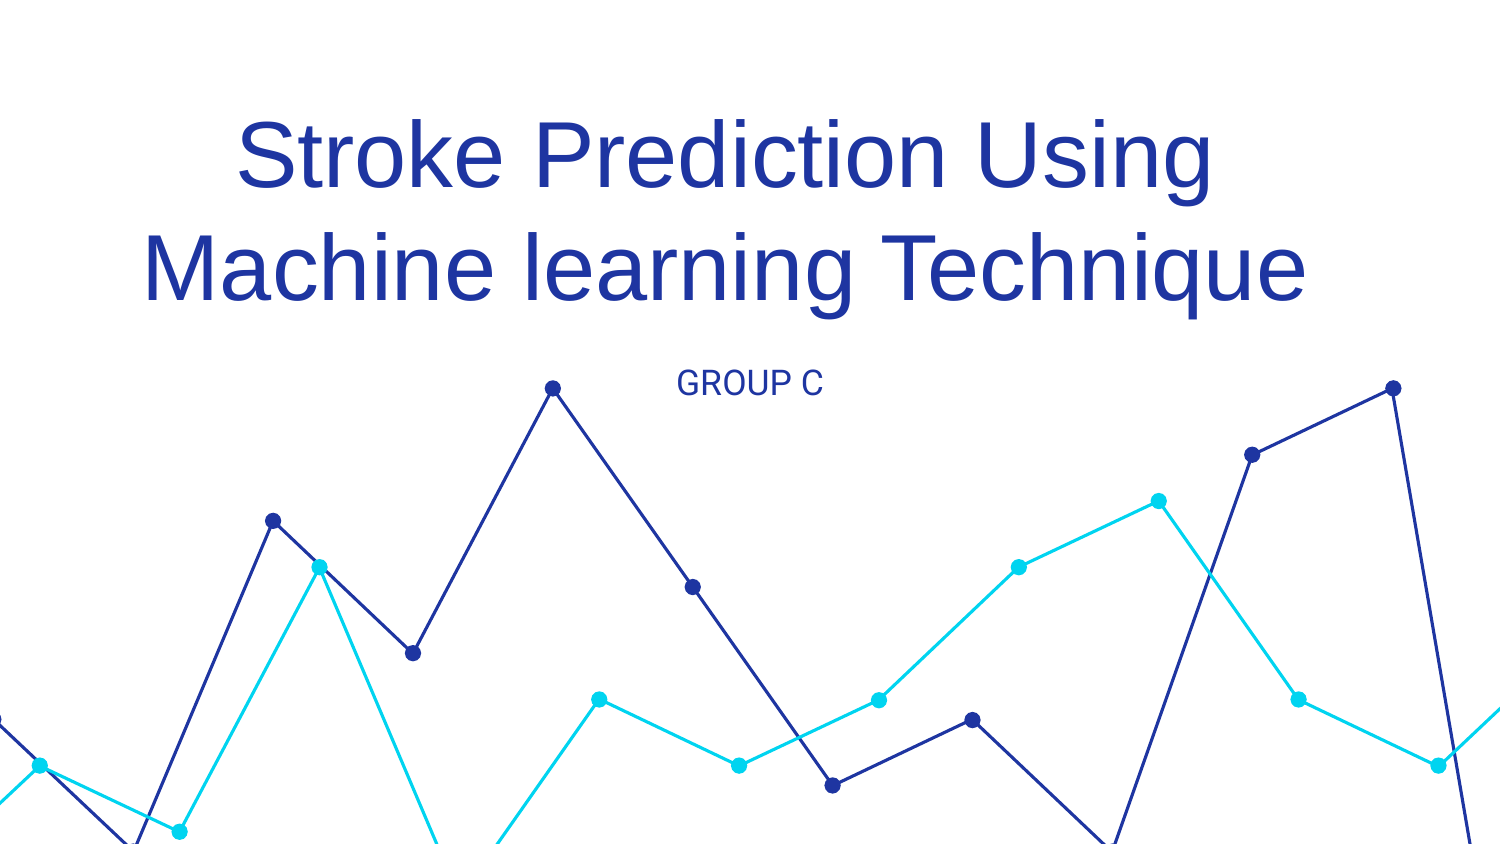

# Stroke Prediction Using Machine learning Technique
GROUP C